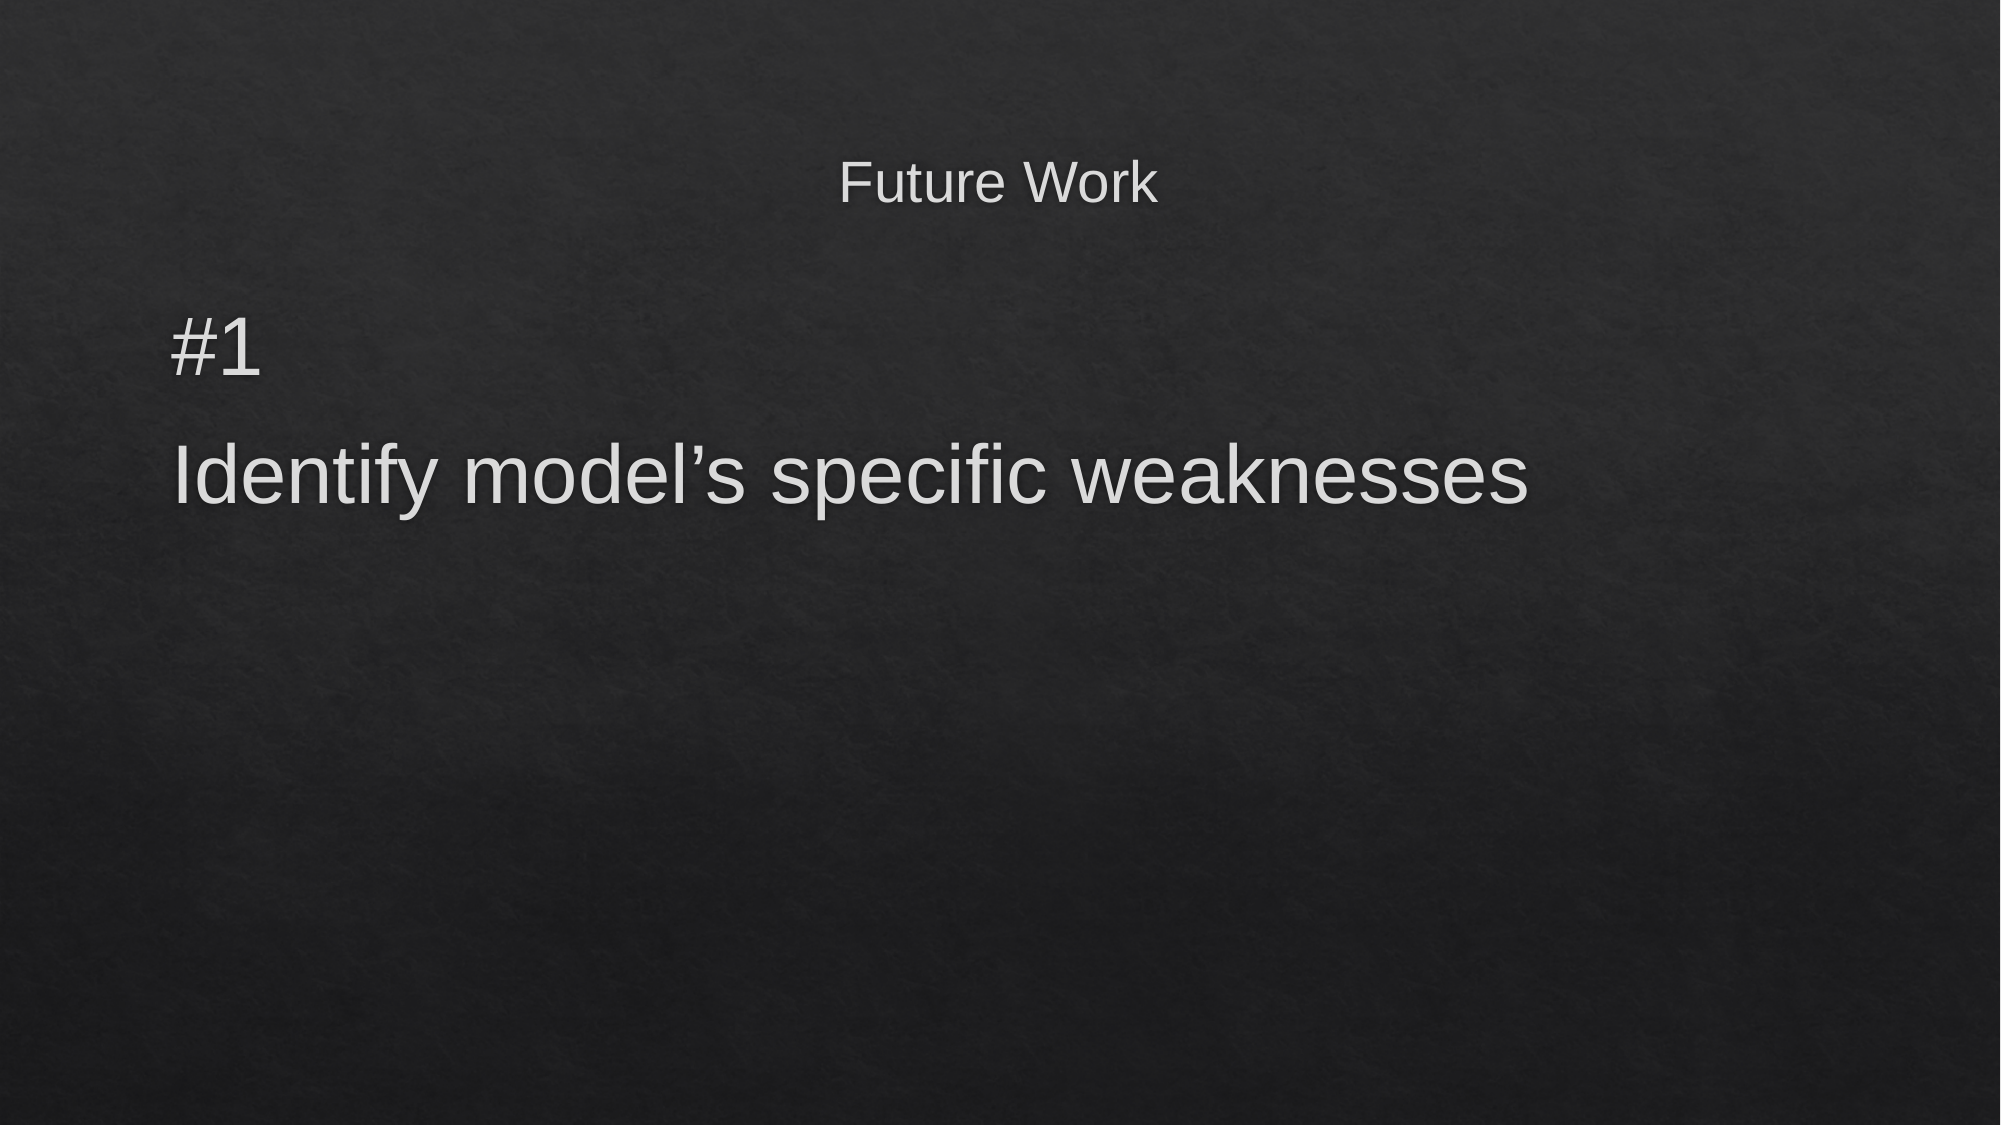

# Future Work
#1
Identify model’s specific weaknesses